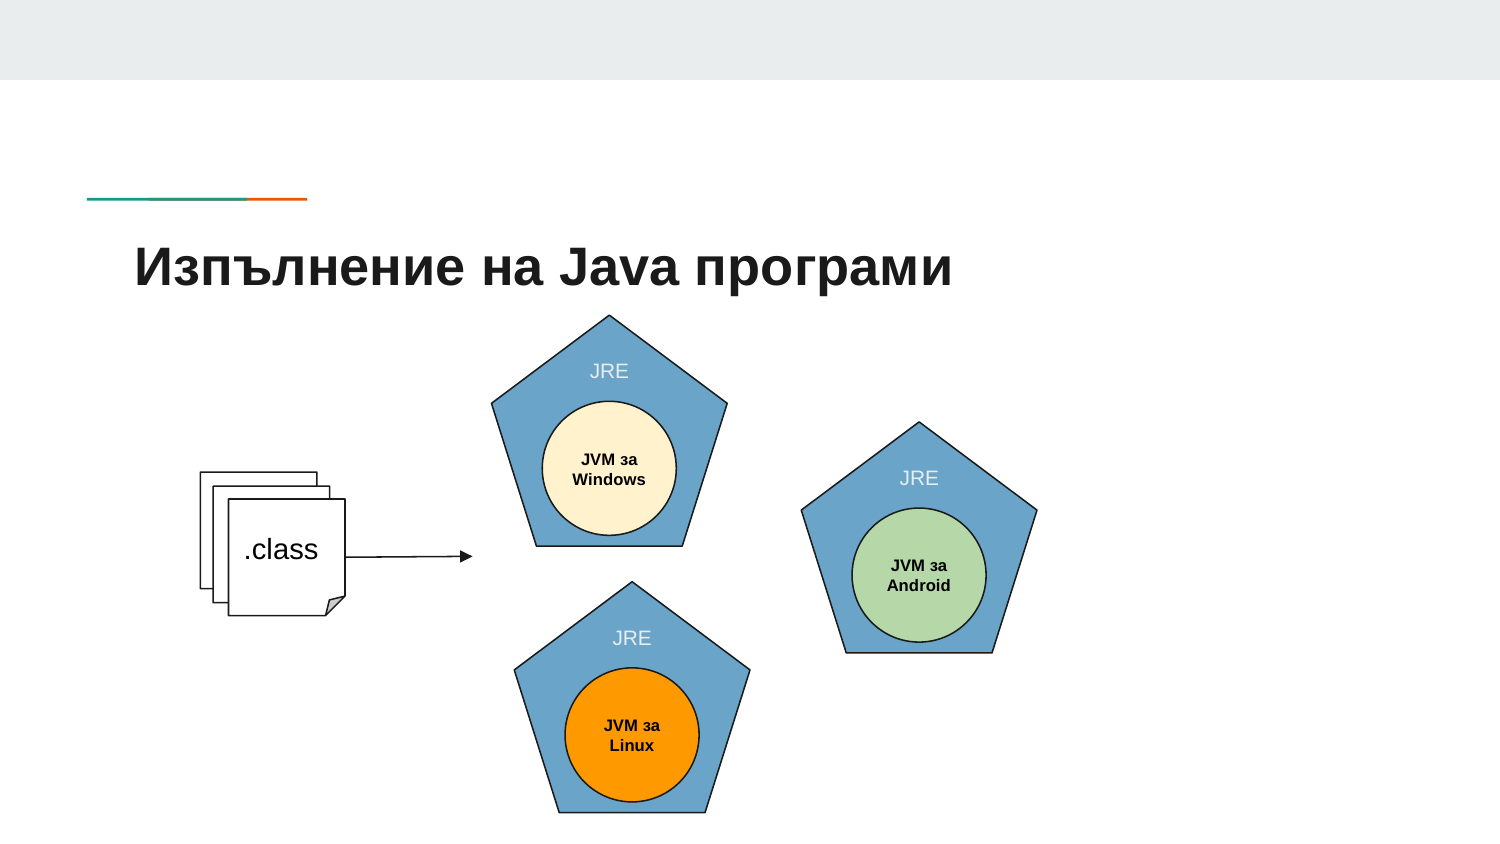

# Изпълнение на Java програми
JRE

JVM за Windows
JRE

.java
.java
.class
JVM за Android
JRE

JVM за Linux